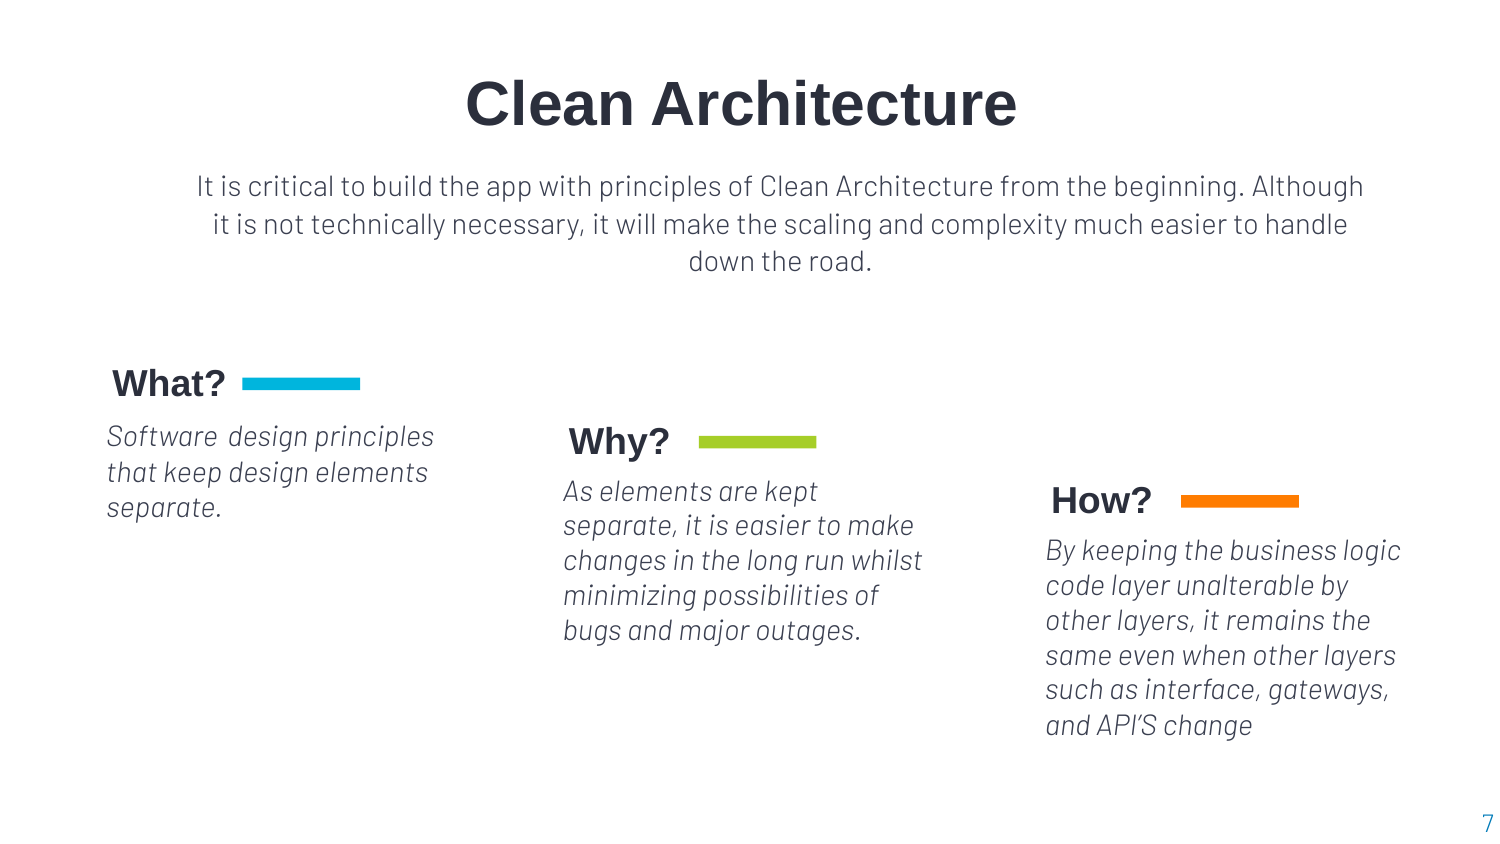

Clean Architecture
It is critical to build the app with principles of Clean Architecture from the beginning. Although it is not technically necessary, it will make the scaling and complexity much easier to handle down the road.
What?

Software design principles that keep design elements separate.

Why?

As elements are kept separate, it is easier to make changes in the long run whilst minimizing possibilities of bugs and major outages.

How?

By keeping the business logic code layer unalterable by other layers, it remains the same even when other layers such as interface, gateways, and API’S change

7